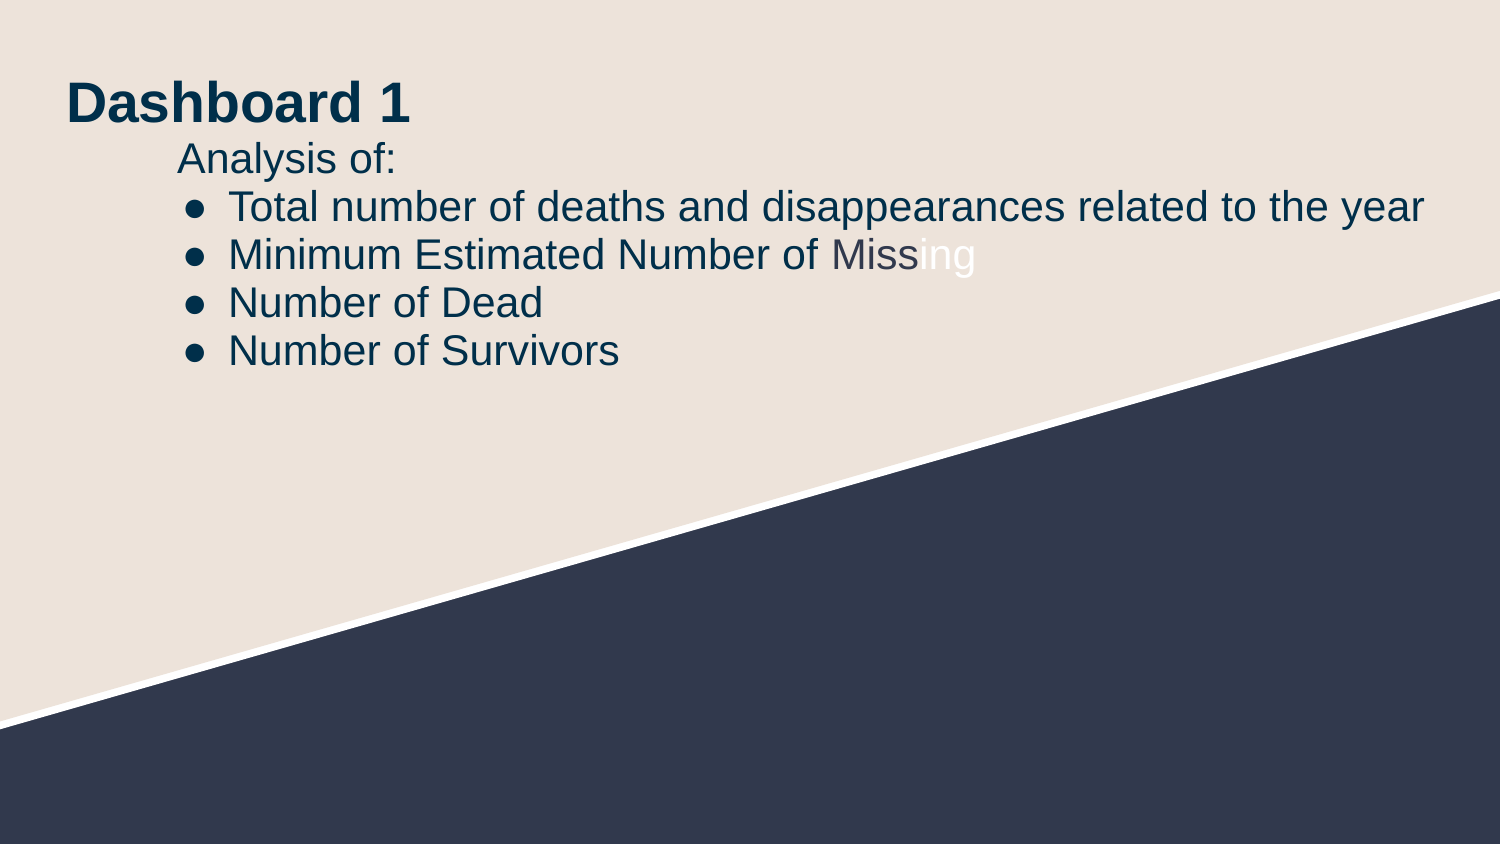

# Dashboard 1
Analysis of:
Total number of deaths and disappearances related to the year
Minimum Estimated Number of Missing
Number of Dead
Number of Survivors